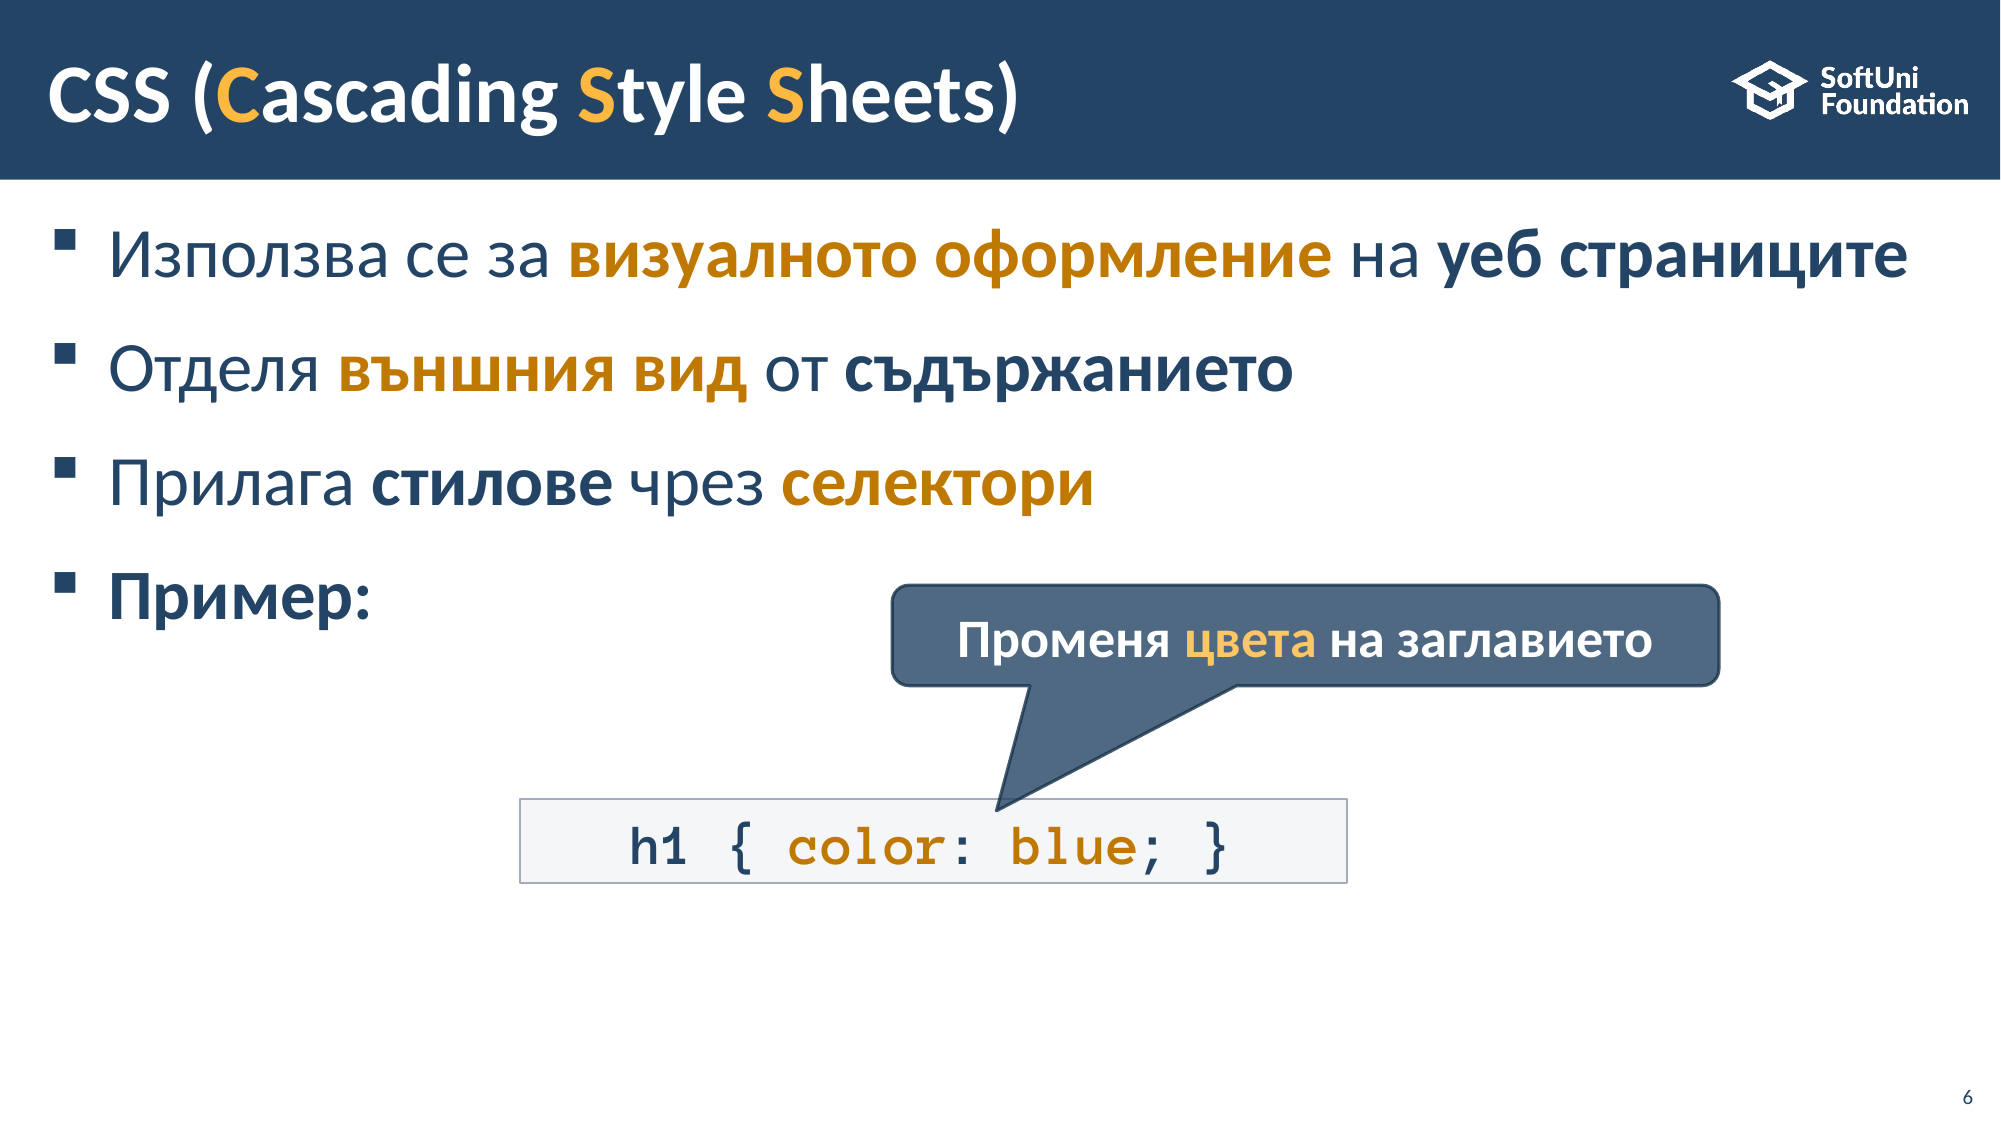

# CSS (Cascading Style Sheets)
Използва се за визуалното оформление на уеб страниците
Отделя външния вид от съдържанието
Прилага стилове чрез селектори
Пример:
Променя цвета на заглавието
h1 { color: blue; }
6